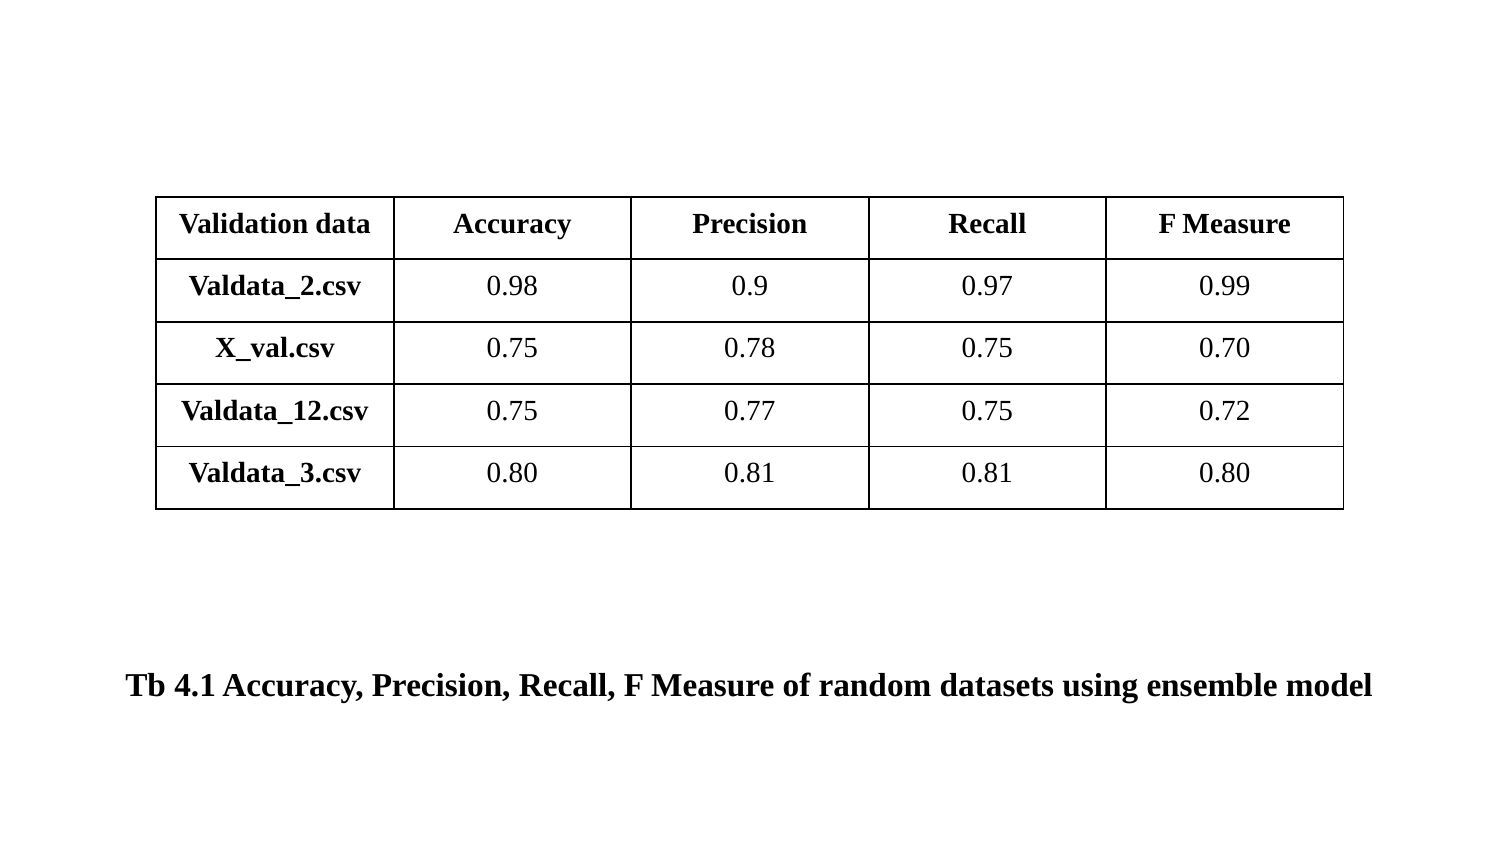

| Validation data | Accuracy | Precision | Recall | F Measure |
| --- | --- | --- | --- | --- |
| Valdata\_2.csv | 0.98 | 0.9 | 0.97 | 0.99 |
| X\_val.csv | 0.75 | 0.78 | 0.75 | 0.70 |
| Valdata\_12.csv | 0.75 | 0.77 | 0.75 | 0.72 |
| Valdata\_3.csv | 0.80 | 0.81 | 0.81 | 0.80 |
Tb 4.1 Accuracy, Precision, Recall, F Measure of random datasets using ensemble model